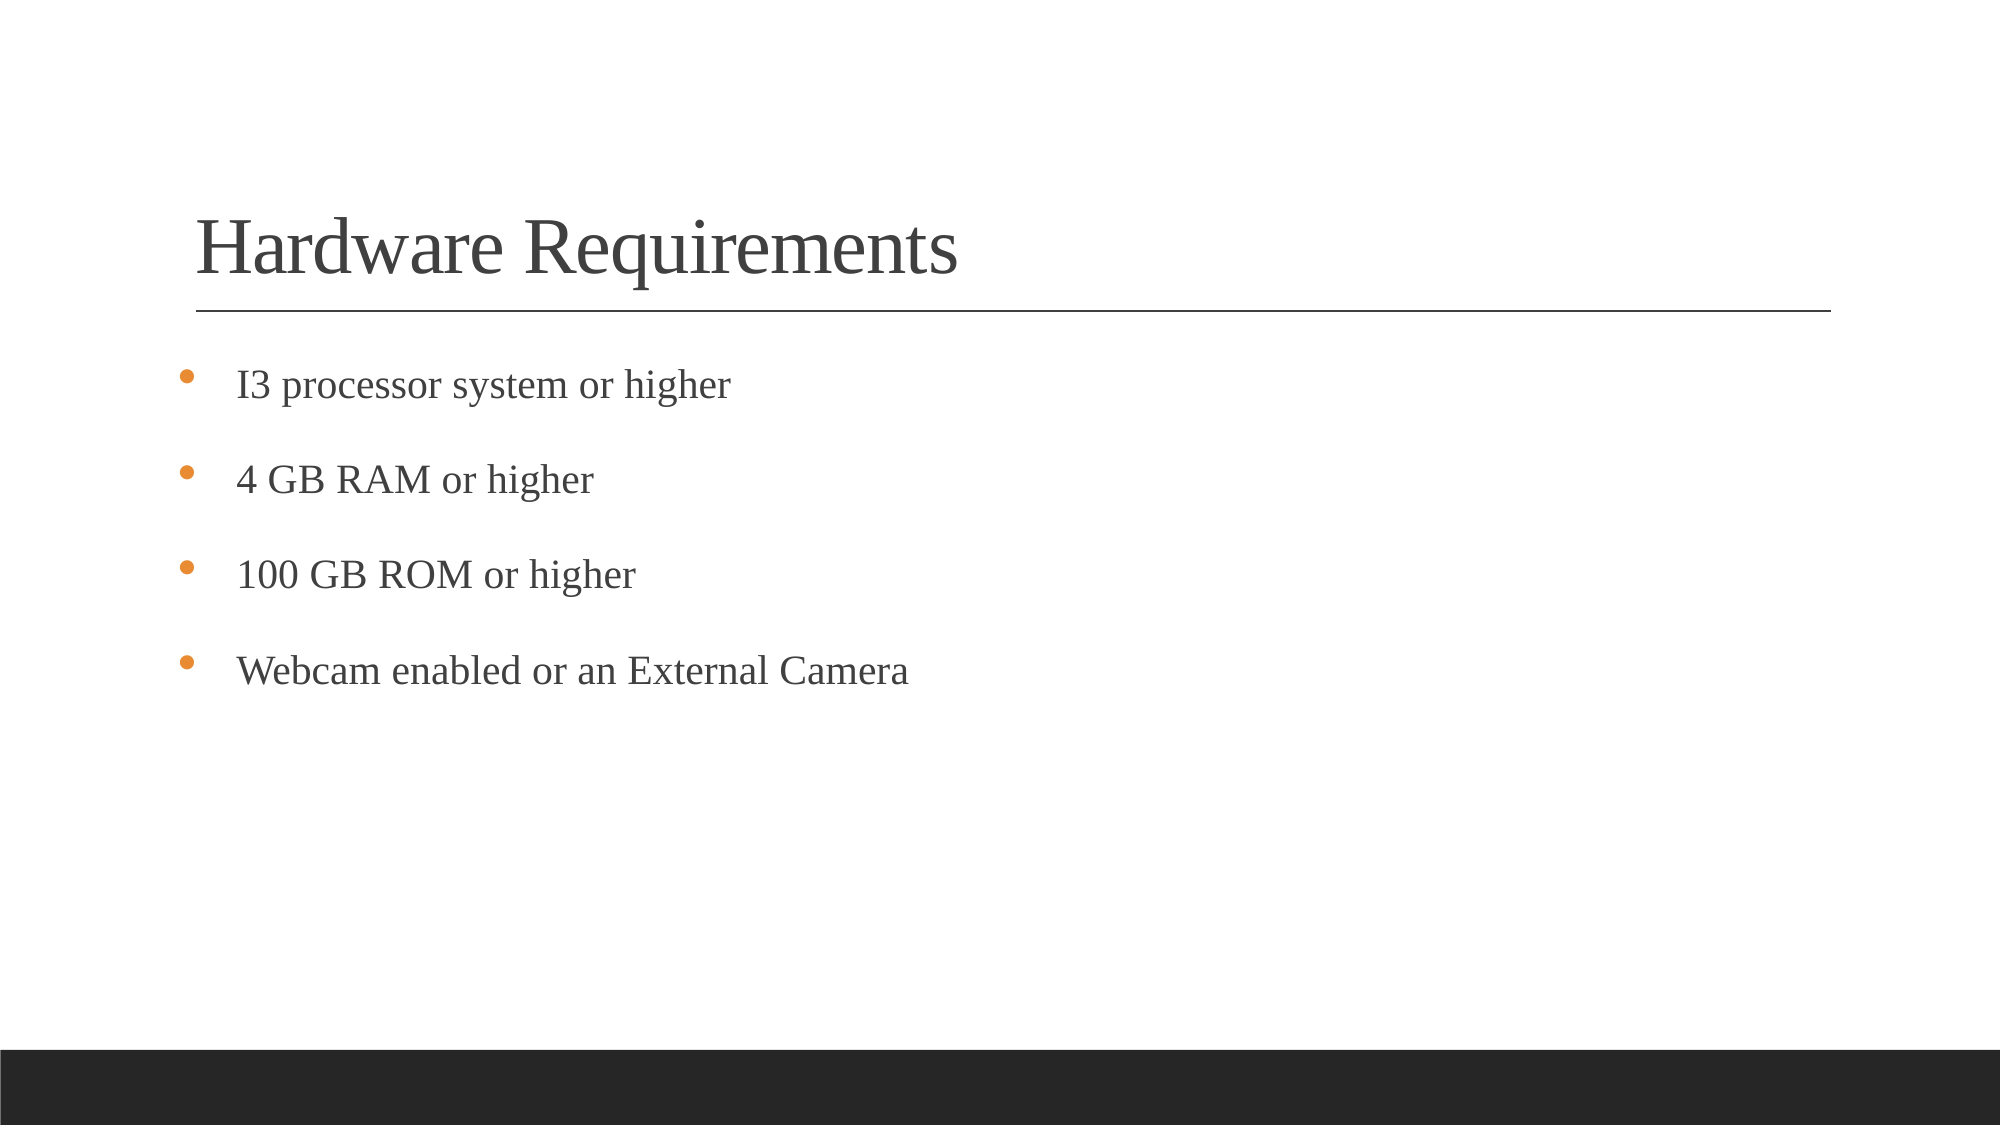

# Hardware Requirements
I3 processor system or higher
4 GB RAM or higher
100 GB ROM or higher
Webcam enabled or an External Camera